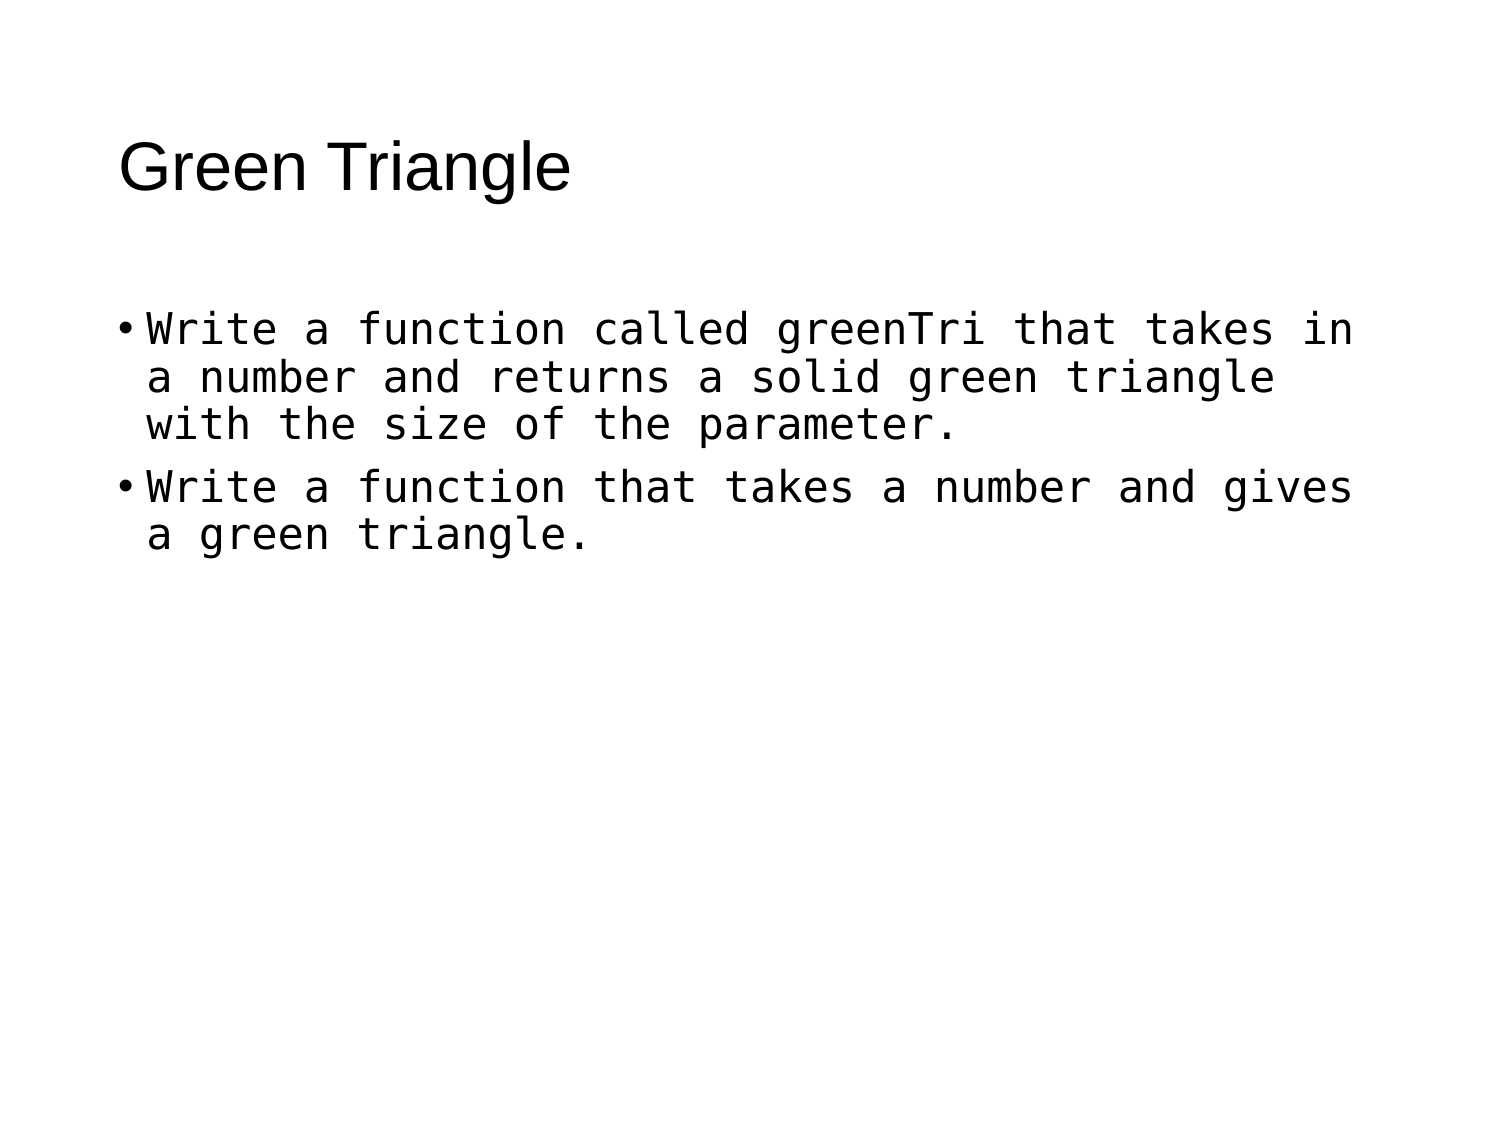

# Green Triangle
Write a function called greenTri that takes in a number and returns a solid green triangle with the size of the parameter.
Write a function that takes a number and gives a green triangle.